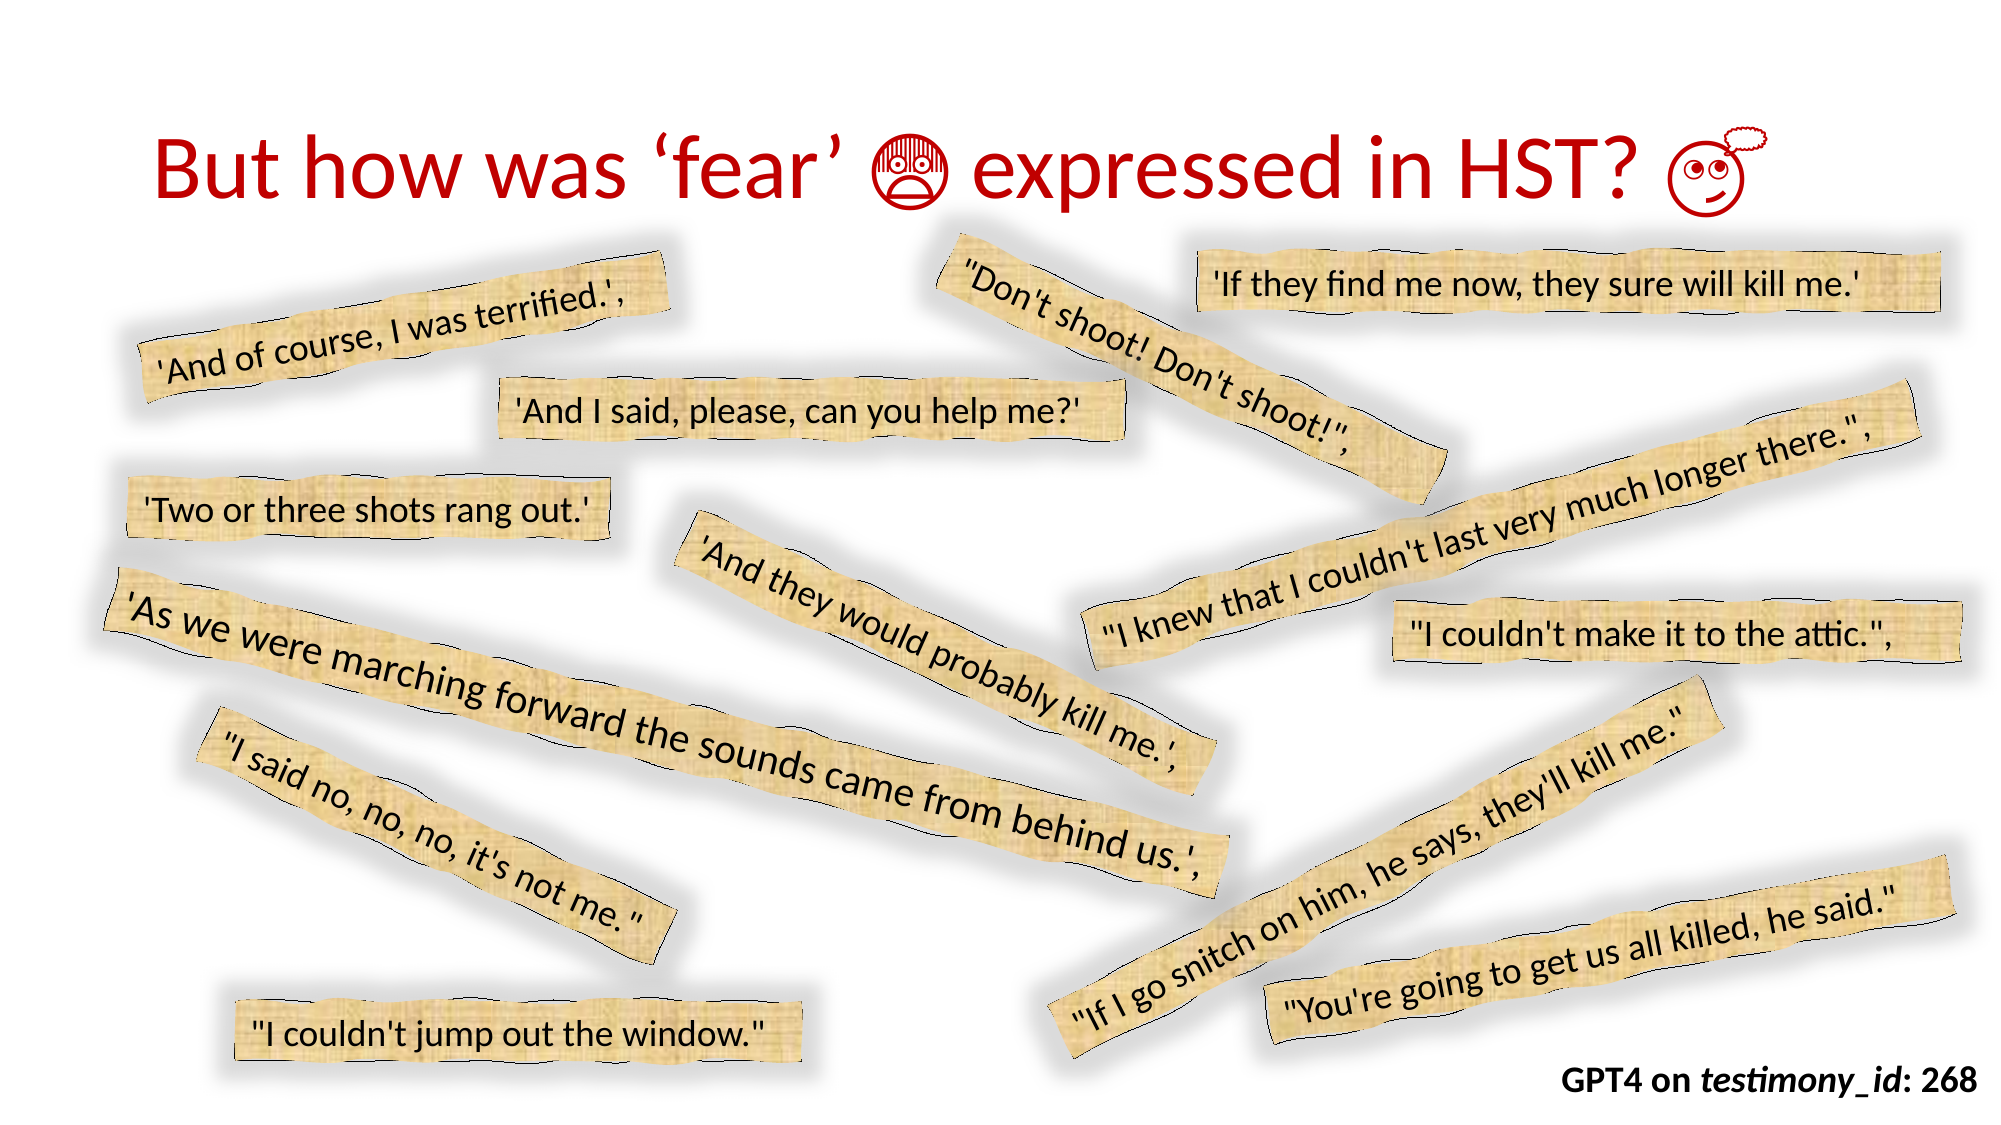

# But how was ‘fear’ 😨 expressed in HST? 🤔
'If they find me now, they sure will kill me.'
'And of course, I was terrified.',
"Don't shoot! Don't shoot!",
'And I said, please, can you help me?'
'Two or three shots rang out.'
"I knew that I couldn't last very much longer there.",
"I couldn't make it to the attic.",
'And they would probably kill me.',
'As we were marching forward the sounds came from behind us.',
"I said no, no, no, it's not me."
"If I go snitch on him, he says, they'll kill me."
"You're going to get us all killed, he said."
"I couldn't jump out the window."
GPT4 on testimony_id: 268